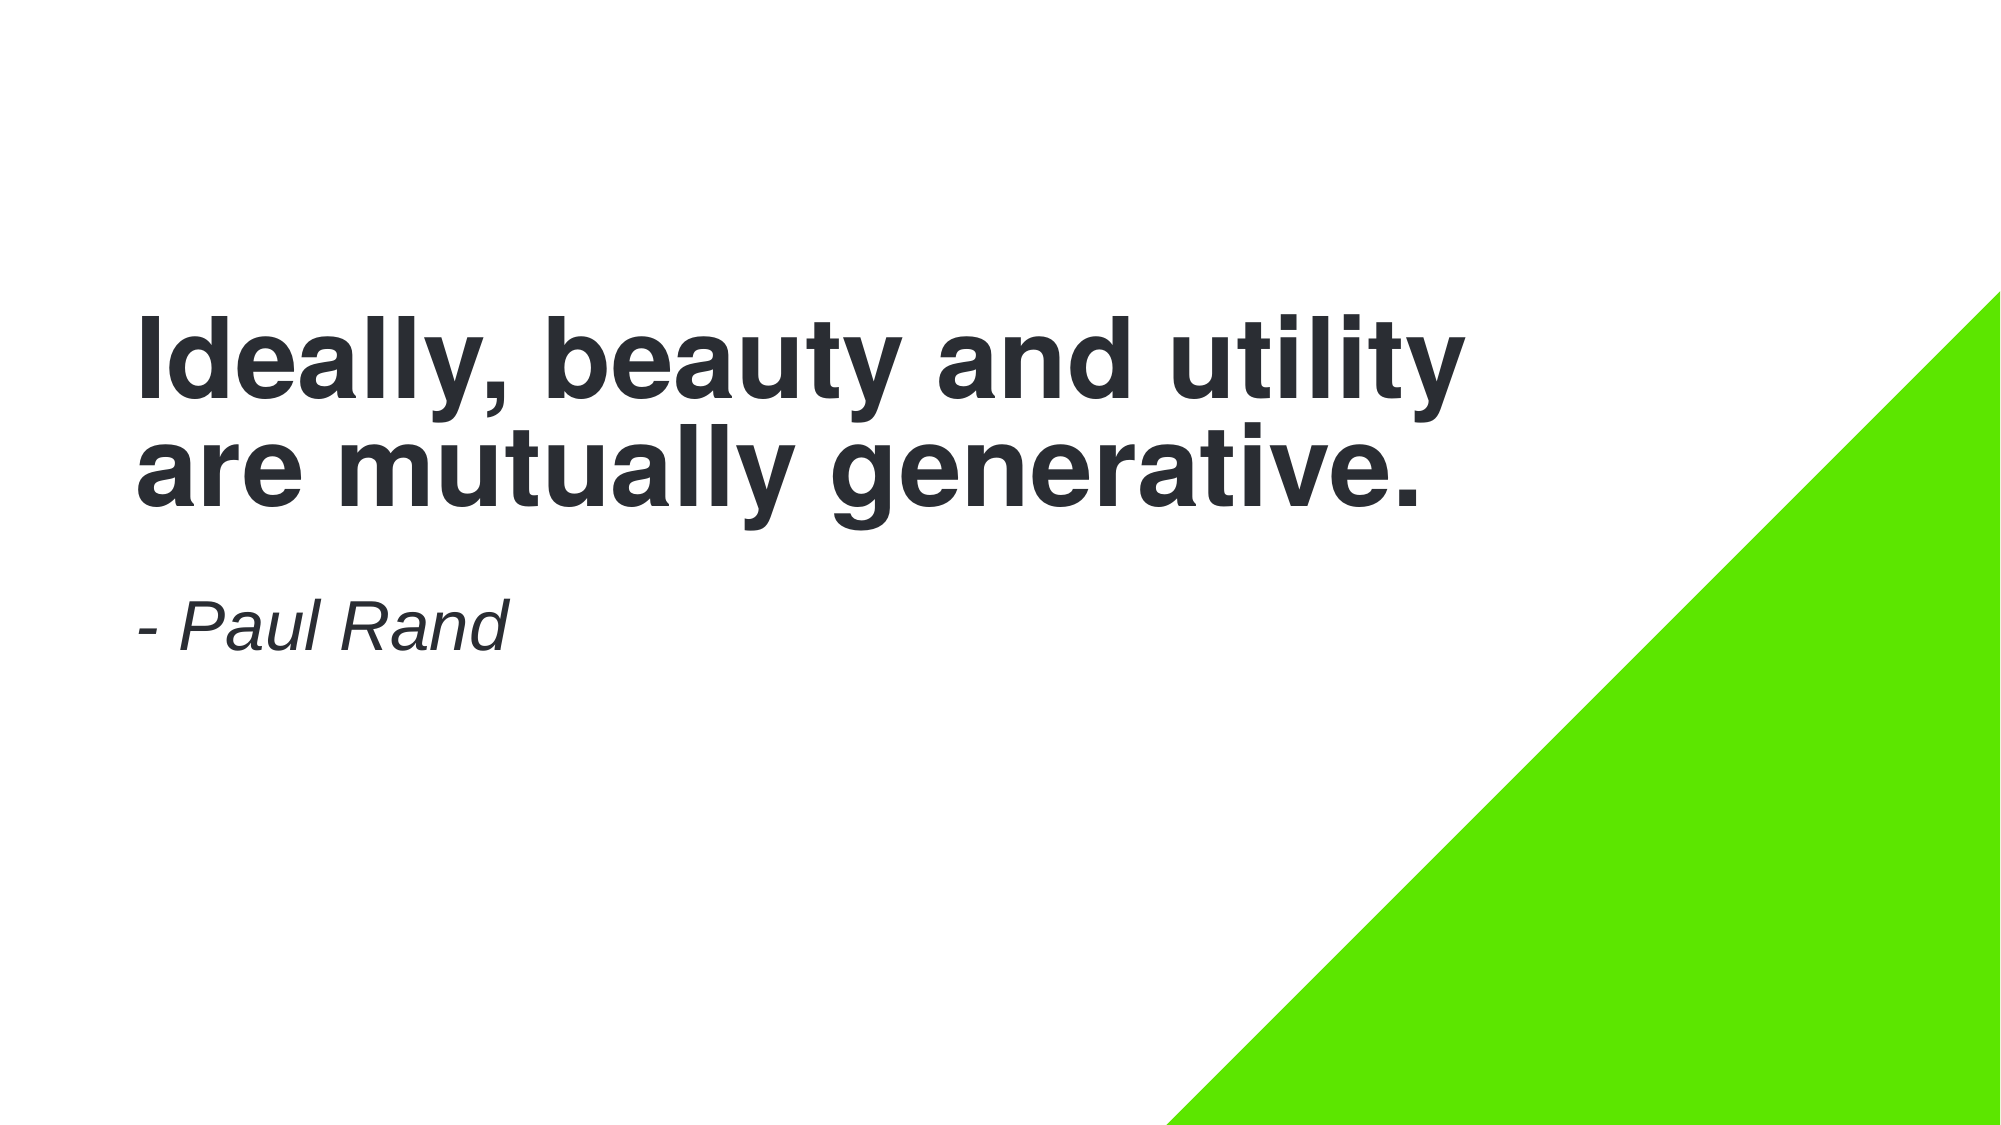

# Ideally, beauty and utility
are mutually generative.

- Paul Rand